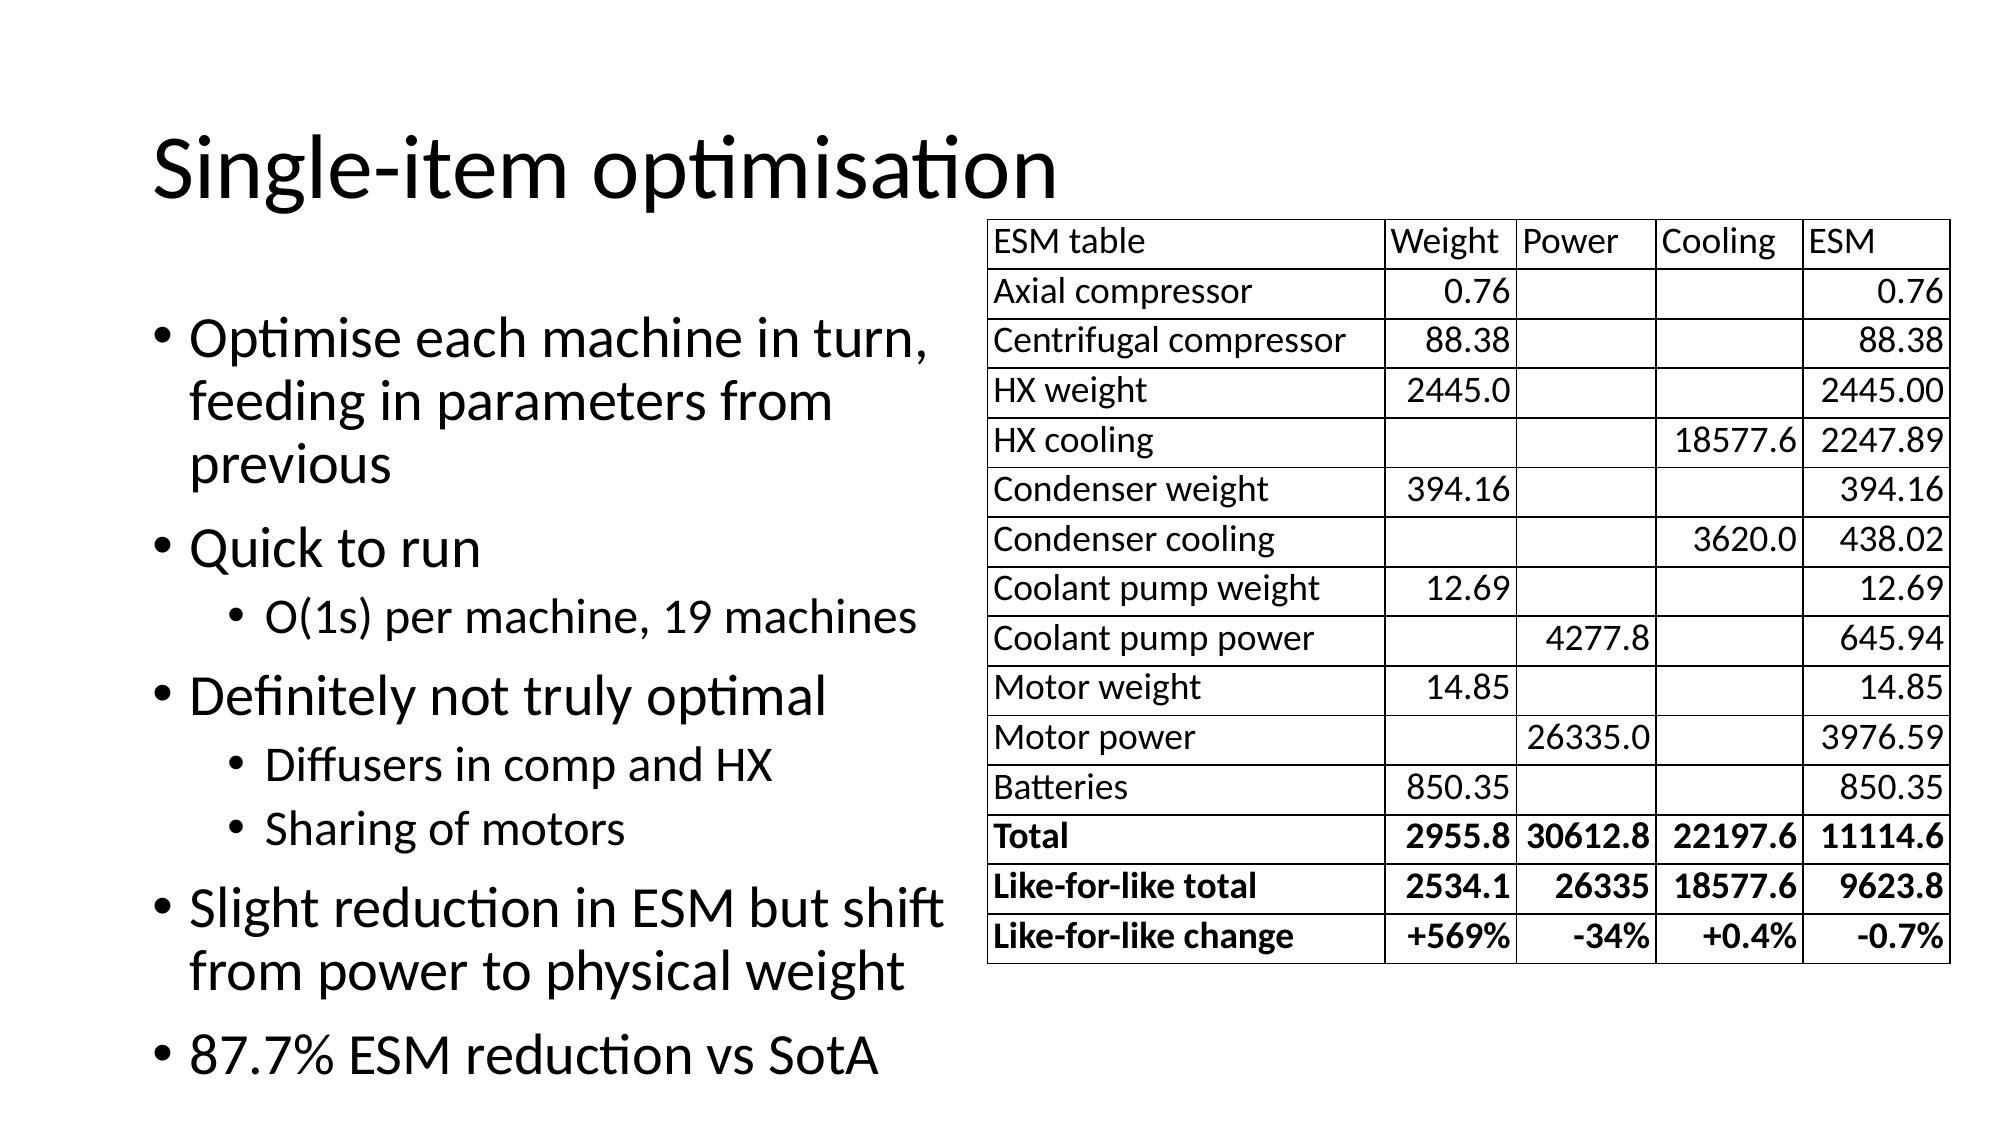

# Single-item optimisation
| ESM table | Weight | Power | Cooling | ESM |
| --- | --- | --- | --- | --- |
| Axial compressor | 0.76 |  |  | 0.76 |
| Centrifugal compressor | 88.38 |  |  | 88.38 |
| HX weight | 2445.0 |  |  | 2445.00 |
| HX cooling |  |  | 18577.6 | 2247.89 |
| Condenser weight | 394.16 |  |  | 394.16 |
| Condenser cooling |  |  | 3620.0 | 438.02 |
| Coolant pump weight | 12.69 |  |  | 12.69 |
| Coolant pump power |  | 4277.8 |  | 645.94 |
| Motor weight | 14.85 |  |  | 14.85 |
| Motor power |  | 26335.0 |  | 3976.59 |
| Batteries | 850.35 |  |  | 850.35 |
| Total | 2955.8 | 30612.8 | 22197.6 | 11114.6 |
| Like-for-like total | 2534.1 | 26335 | 18577.6 | 9623.8 |
| Like-for-like change | +569% | -34% | +0.4% | -0.7% |
Optimise each machine in turn, feeding in parameters from previous
Quick to run
O(1s) per machine, 19 machines
Definitely not truly optimal
Diffusers in comp and HX
Sharing of motors
Slight reduction in ESM but shift from power to physical weight
87.7% ESM reduction vs SotA